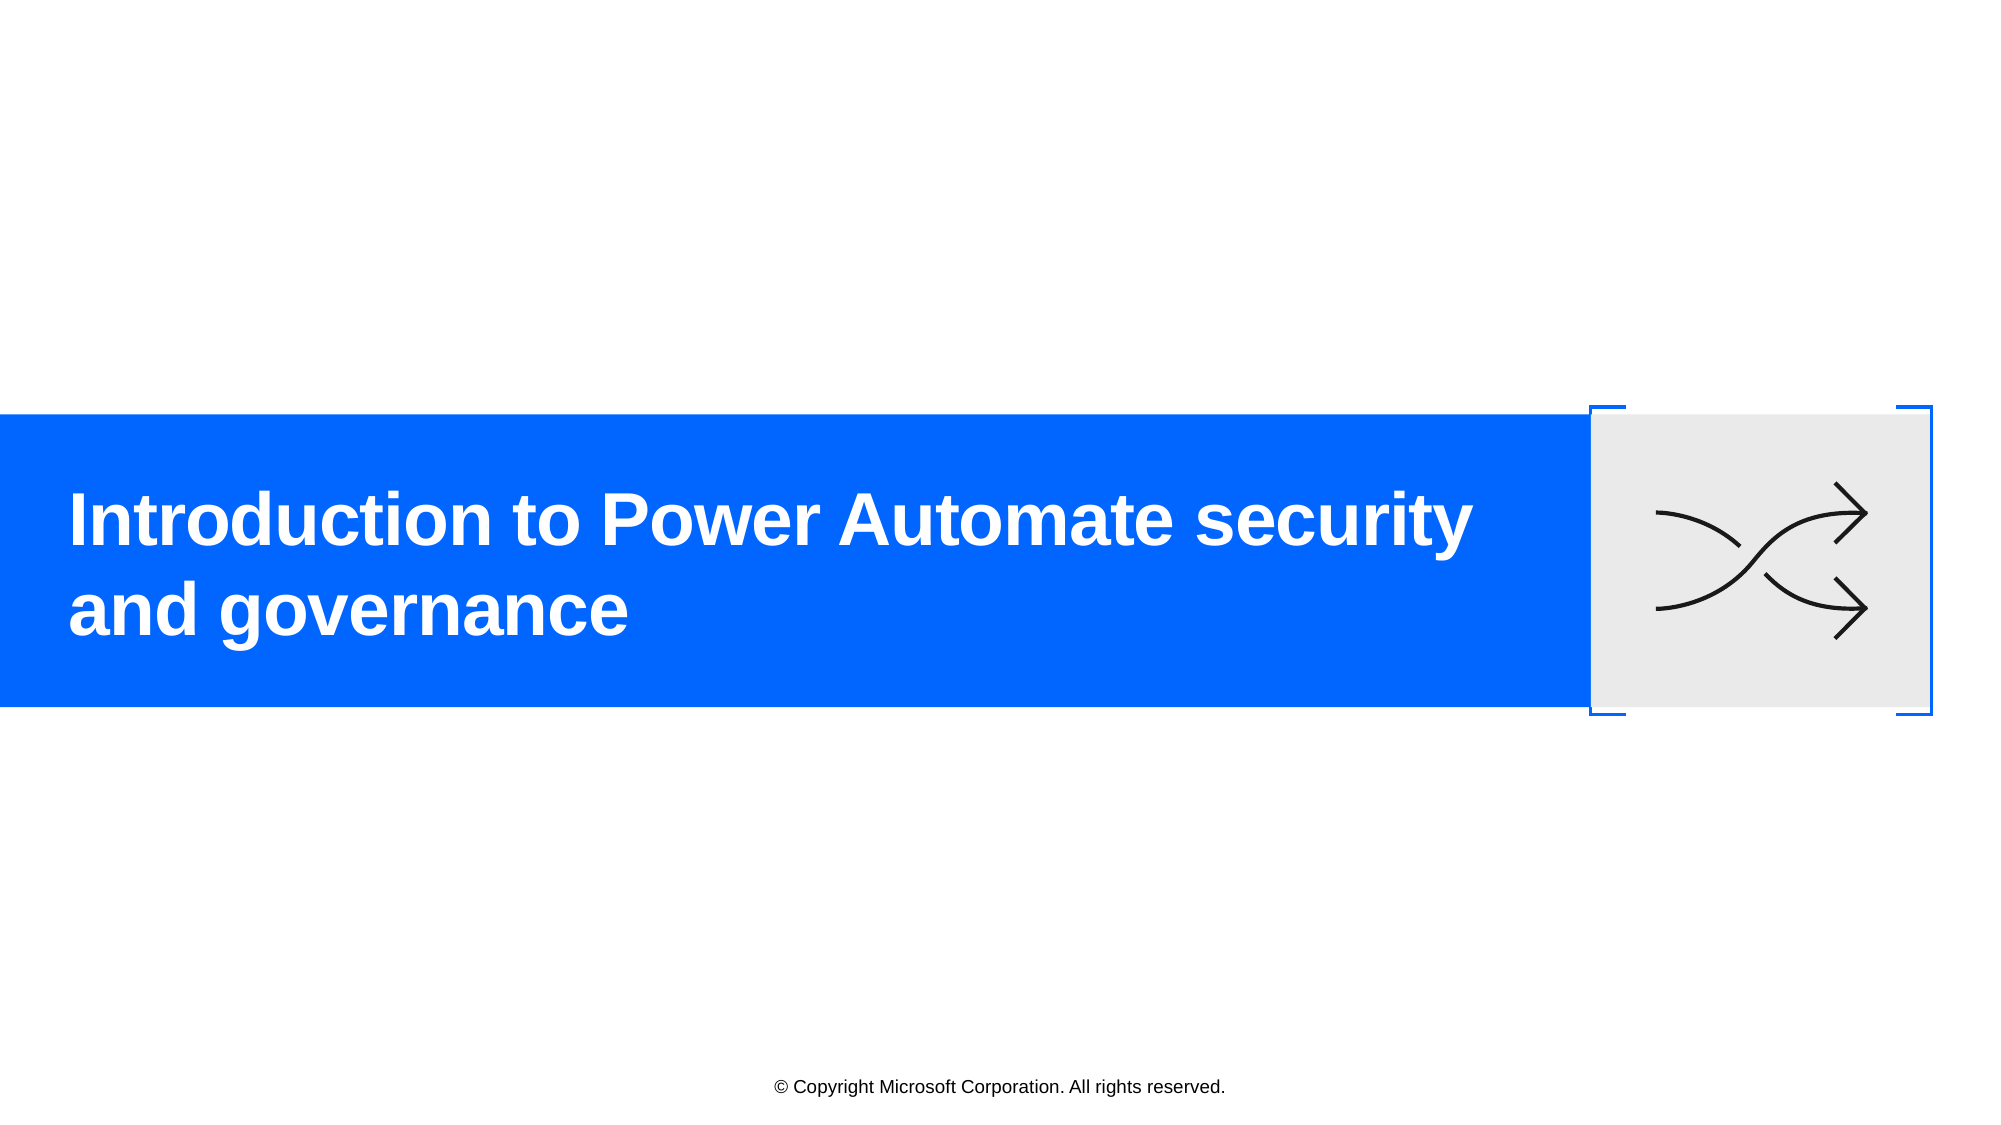

# Introduction to Power Automate security and governance